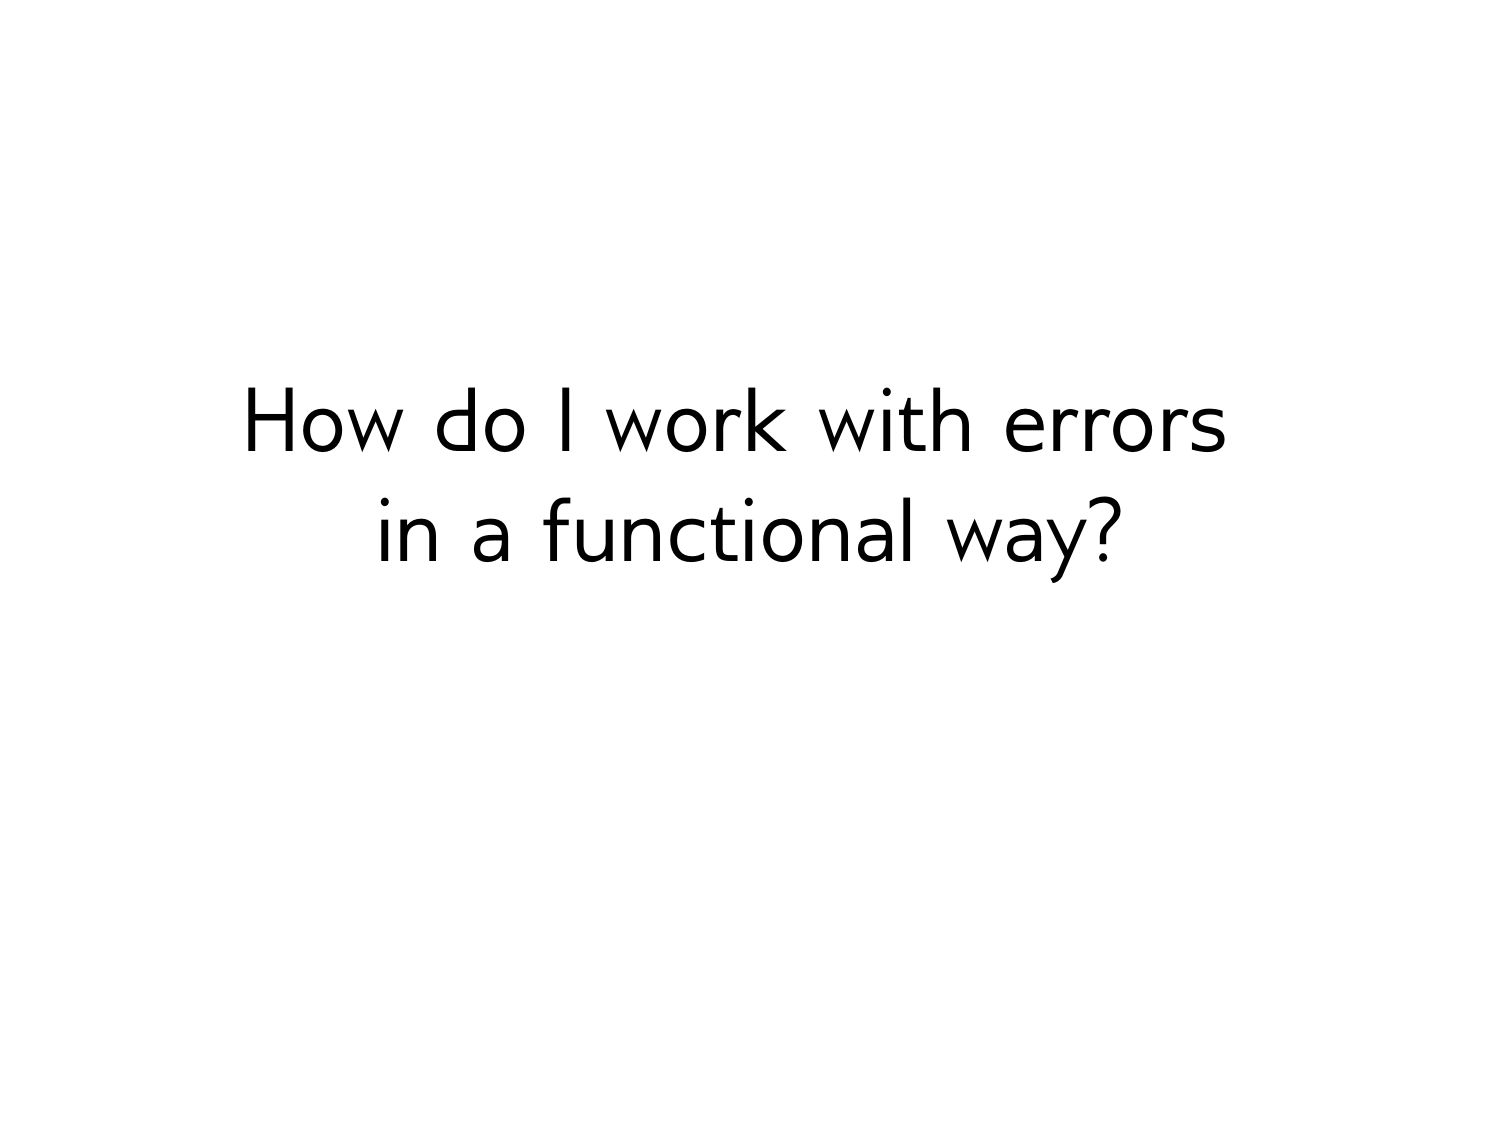

# How do I work with errors in a functional way?